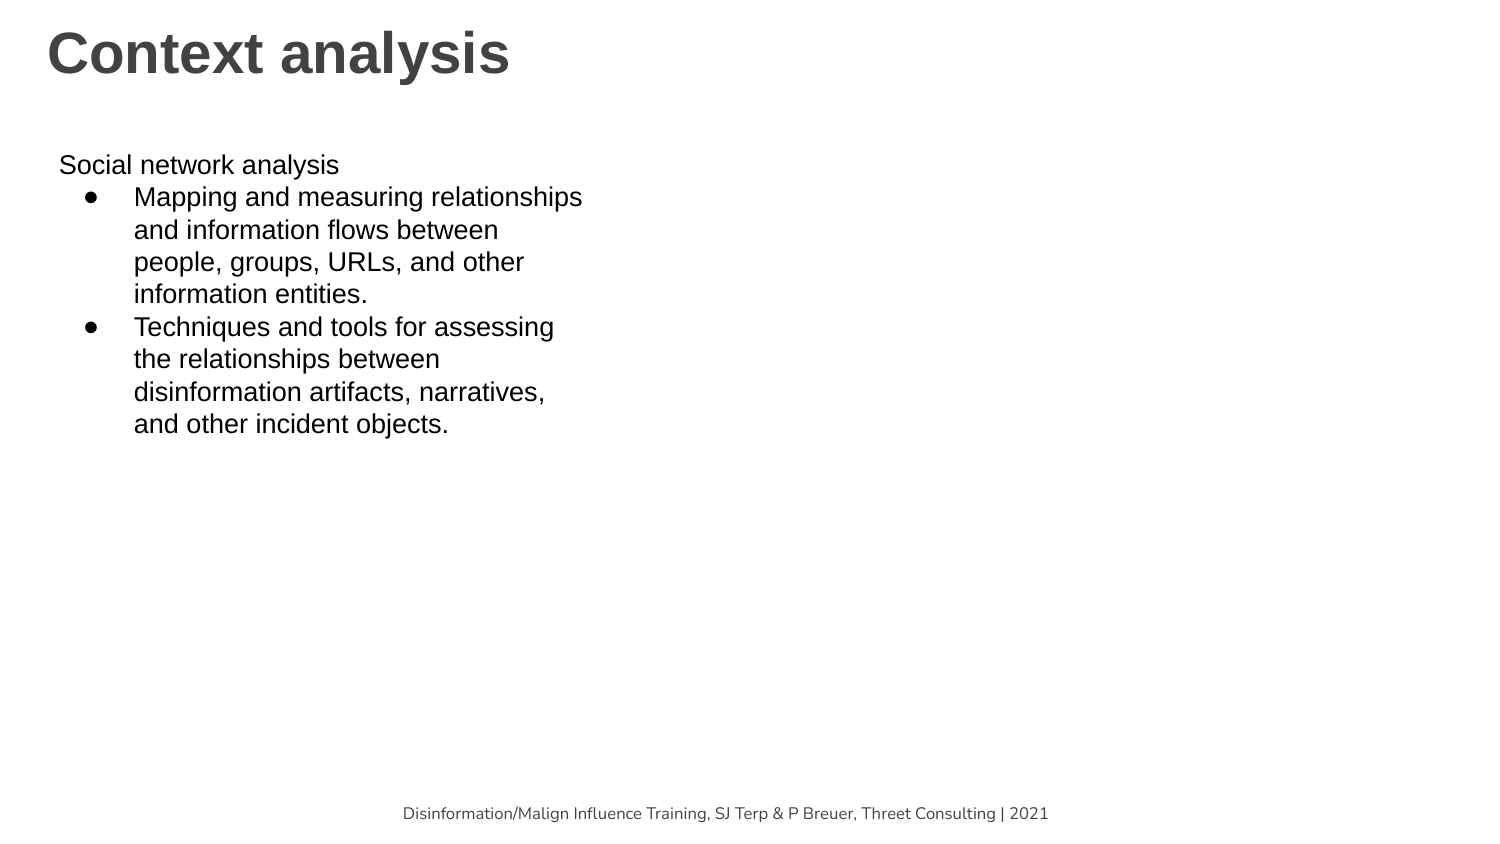

# Context analysis
Social network analysis
Mapping and measuring relationships and information flows between people, groups, URLs, and other information entities.
Techniques and tools for assessing the relationships between disinformation artifacts, narratives, and other incident objects.